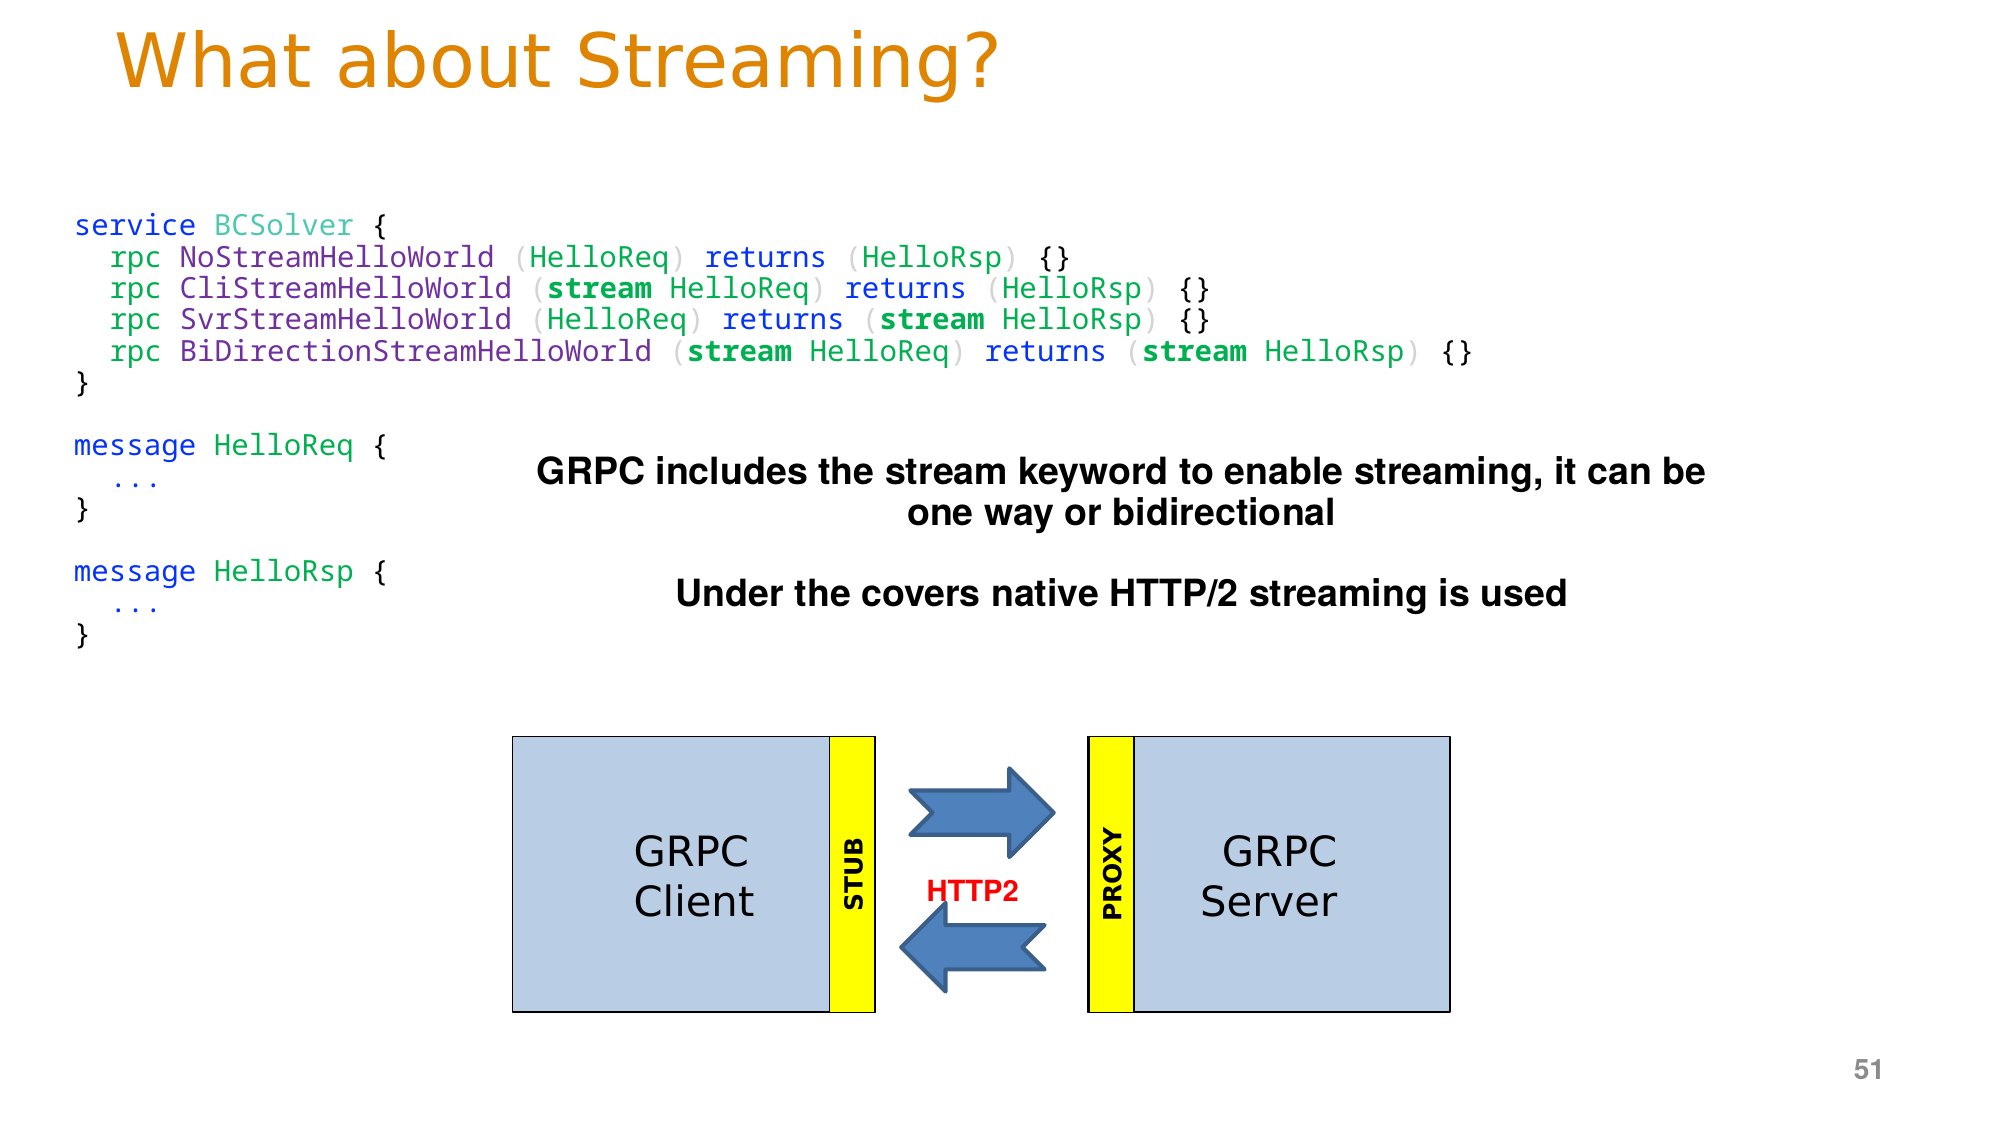

# What about Streaming?

service BCSolver {
	rpc NoStreamHelloWorld (HelloReq) returns (HelloRsp) {}
	rpc CliStreamHelloWorld (stream HelloReq) returns (HelloRsp) {}
	rpc SvrStreamHelloWorld (HelloReq) returns (stream HelloRsp) {}
	rpc BiDirectionStreamHelloWorld (stream HelloReq) returns (stream HelloRsp) {}
}
message HelloReq {
	...
}
message HelloRsp {
	...
}
GRPC includes the stream keyword to enable streaming, it can be
one way or bidirectional

Under the covers native HTTP/2 streaming is used
GRPC
Client
GRPC
Server

PROXY
STUB
HTTP2

51